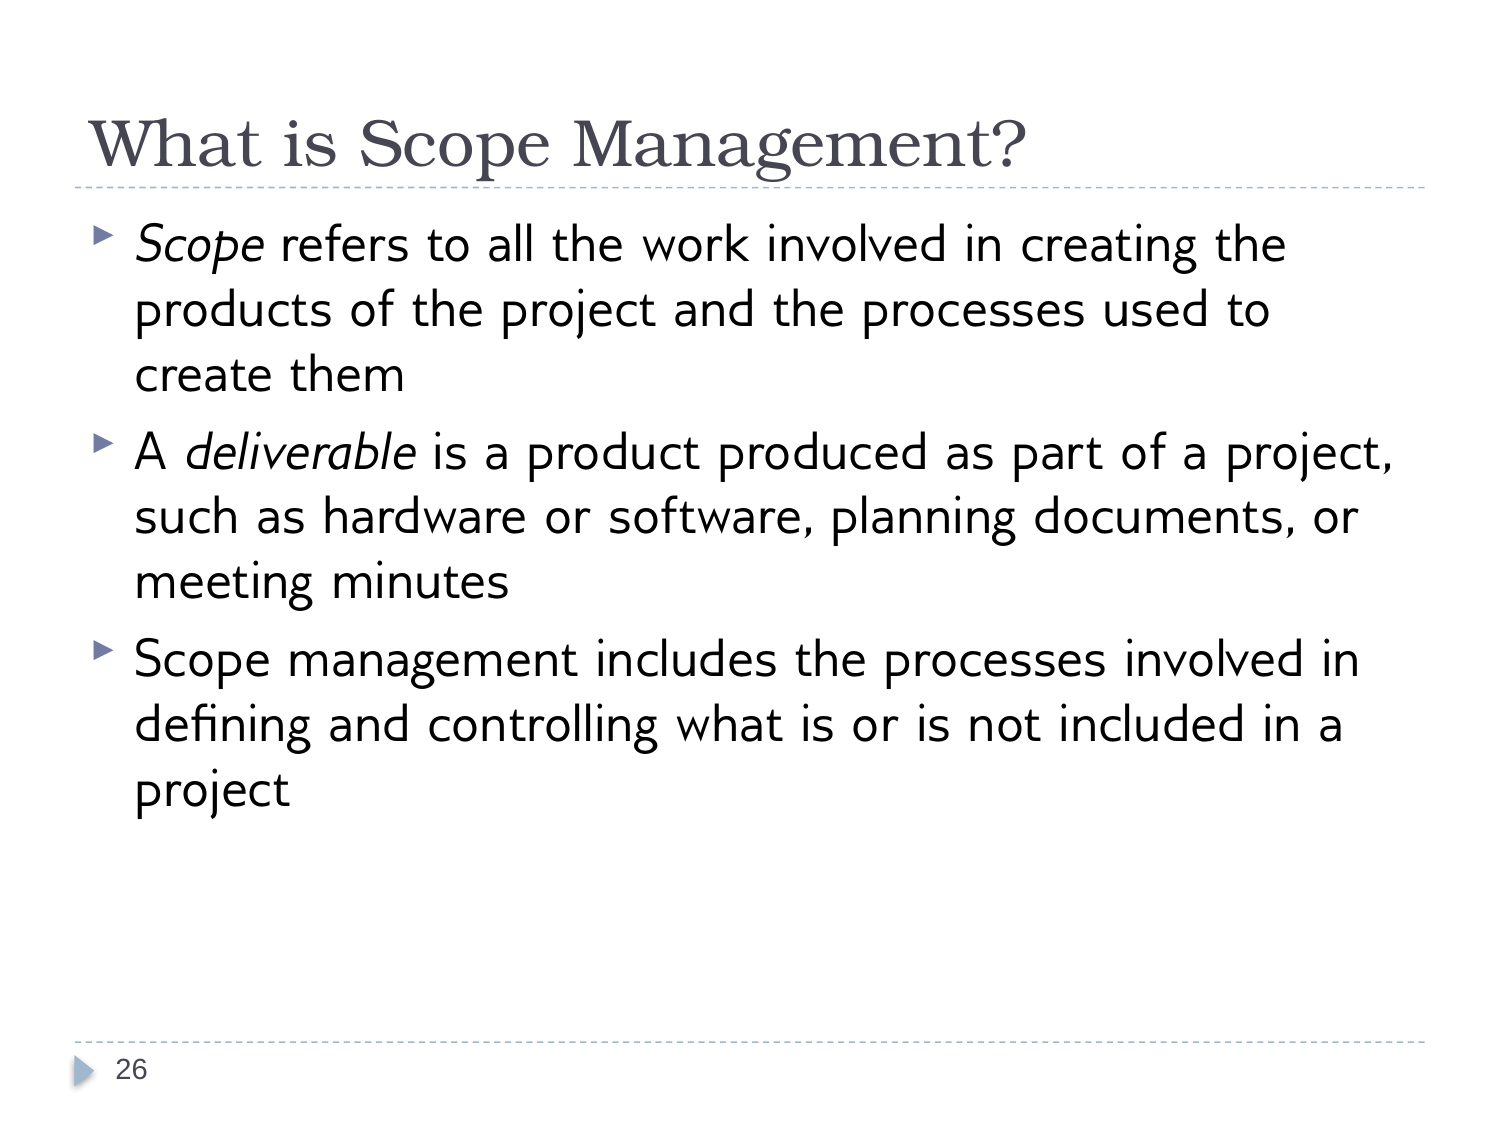

# What is Scope Management?
Scope refers to all the work involved in creating the products of the project and the processes used to create them
A deliverable is a product produced as part of a project, such as hardware or software, planning documents, or meeting minutes
Scope management includes the processes involved in defining and controlling what is or is not included in a project

26